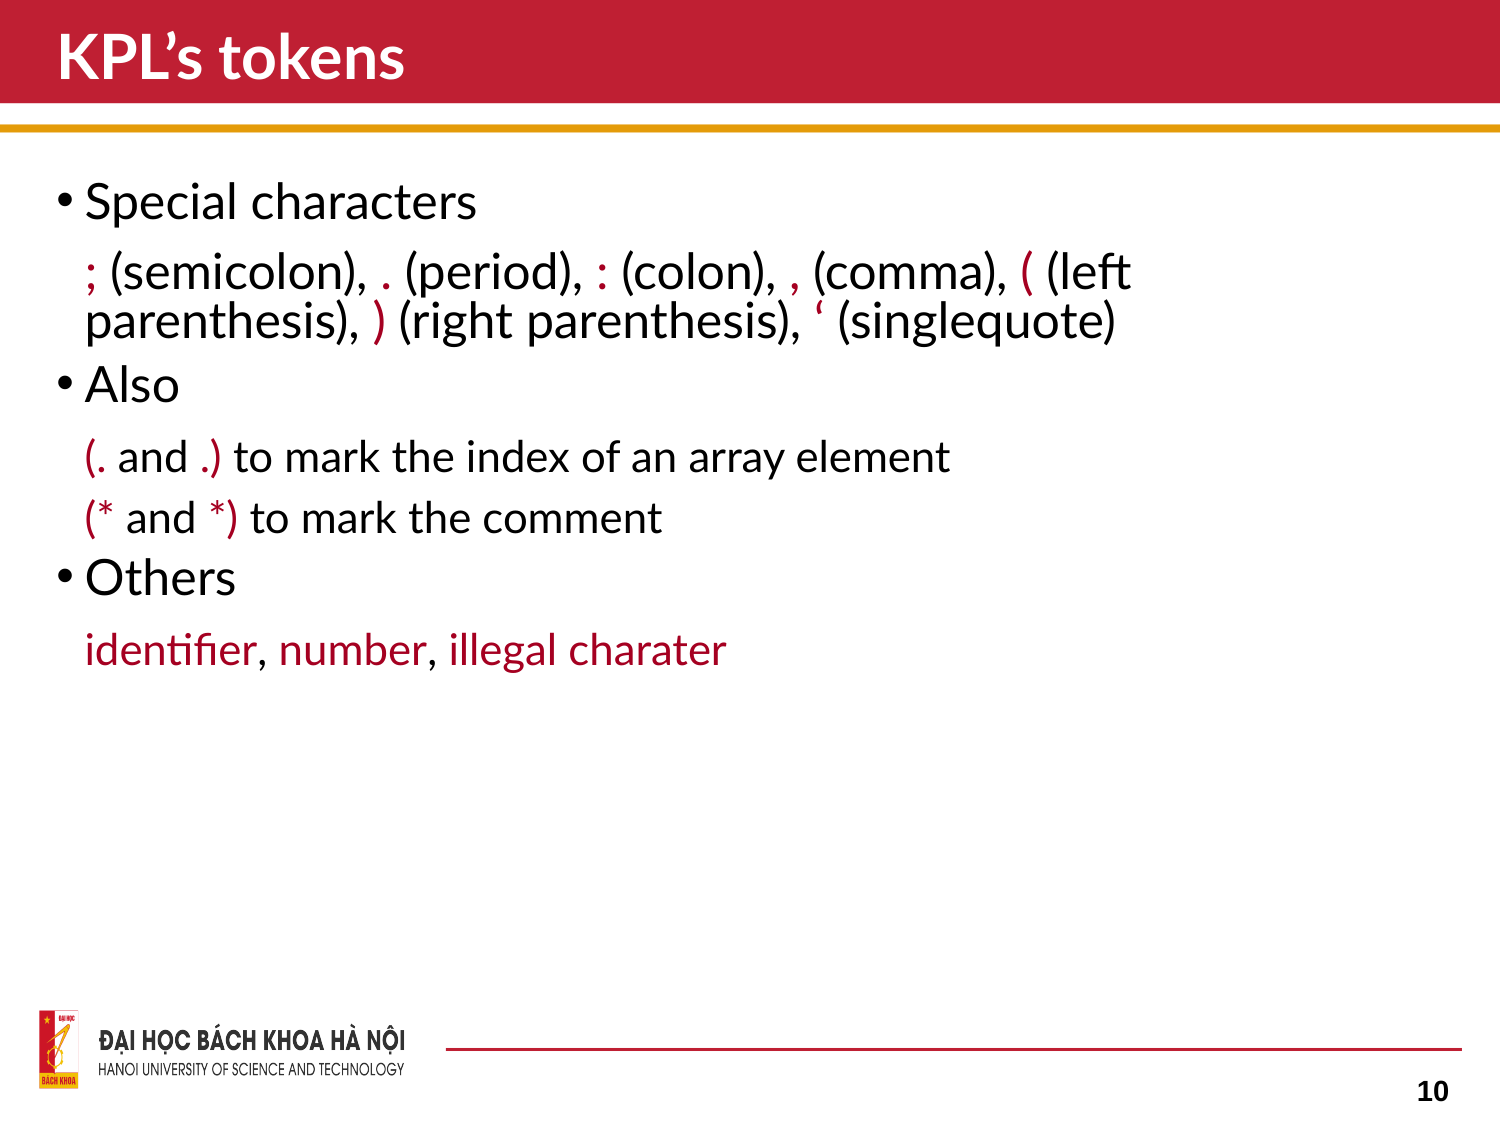

# KPL’s tokens
Special characters
	; (semicolon), . (period), : (colon), , (comma), ( (left parenthesis), ) (right parenthesis), ‘ (singlequote)
Also
	(. and .) to mark the index of an array element
	(* and *) to mark the comment
Others
	identifier, number, illegal charater
10